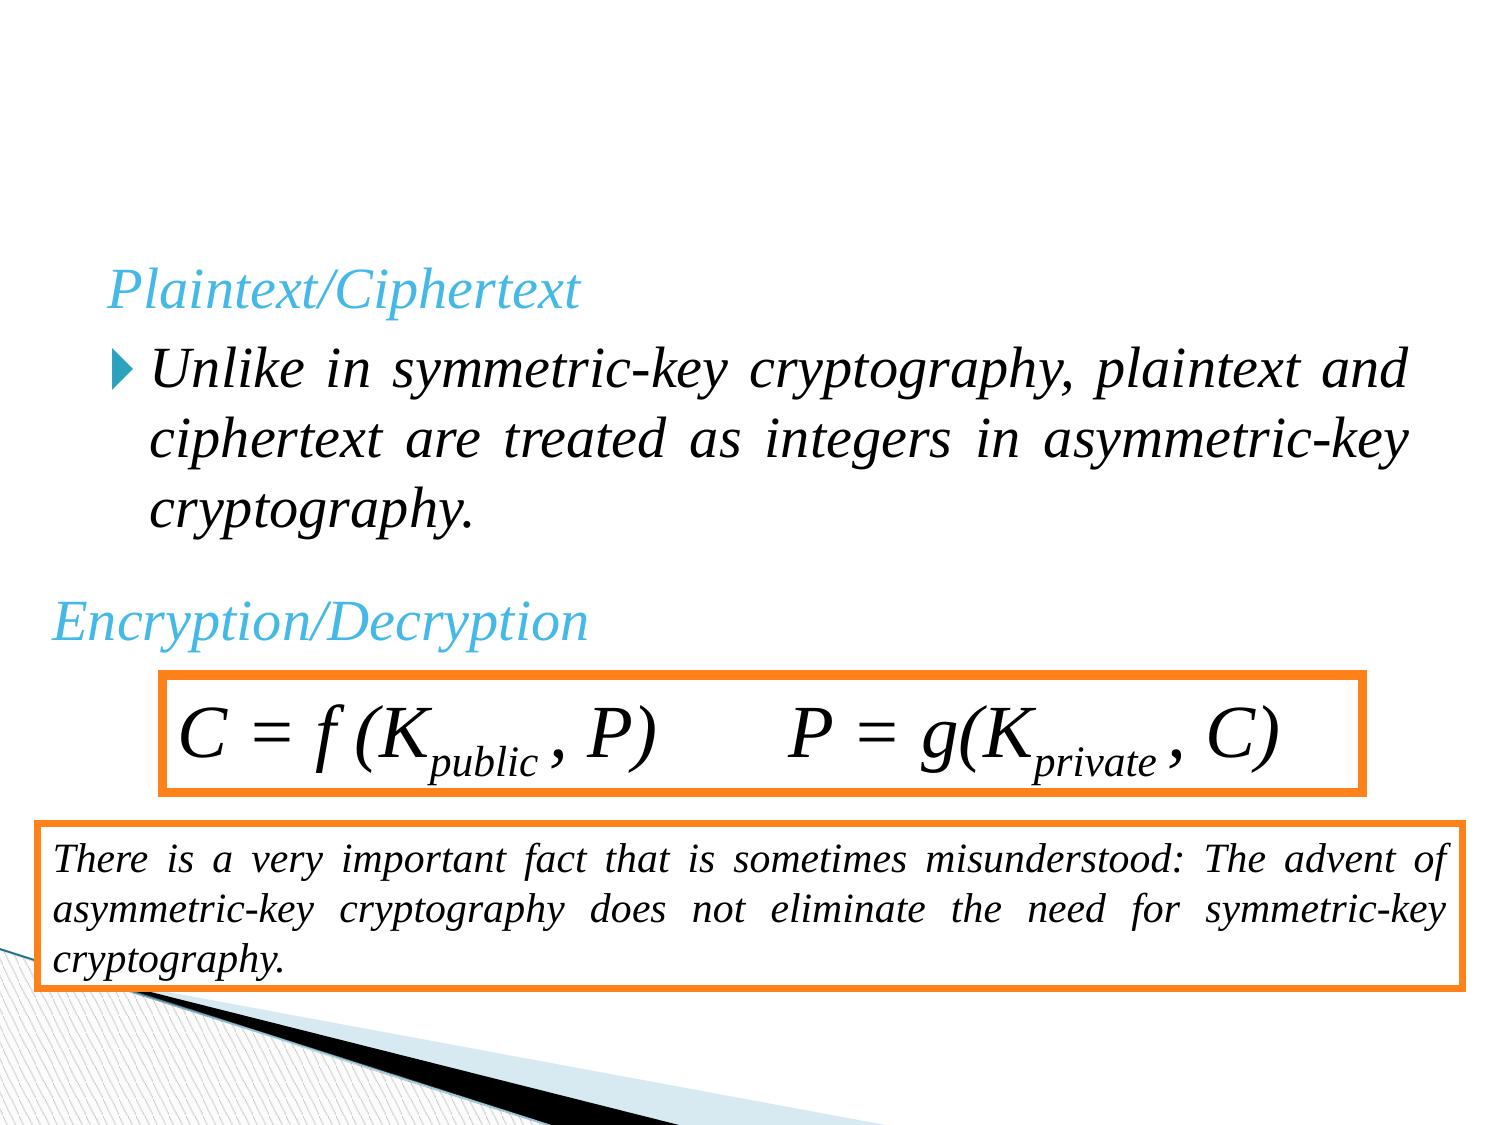

#
Plaintext/Ciphertext
Unlike in symmetric-key cryptography, plaintext and ciphertext are treated as integers in asymmetric-key cryptography.
Encryption/Decryption
C = f (Kpublic , P)       P = g(Kprivate , C)
There is a very important fact that is sometimes misunderstood: The advent of asymmetric-key cryptography does not eliminate the need for symmetric-key cryptography.